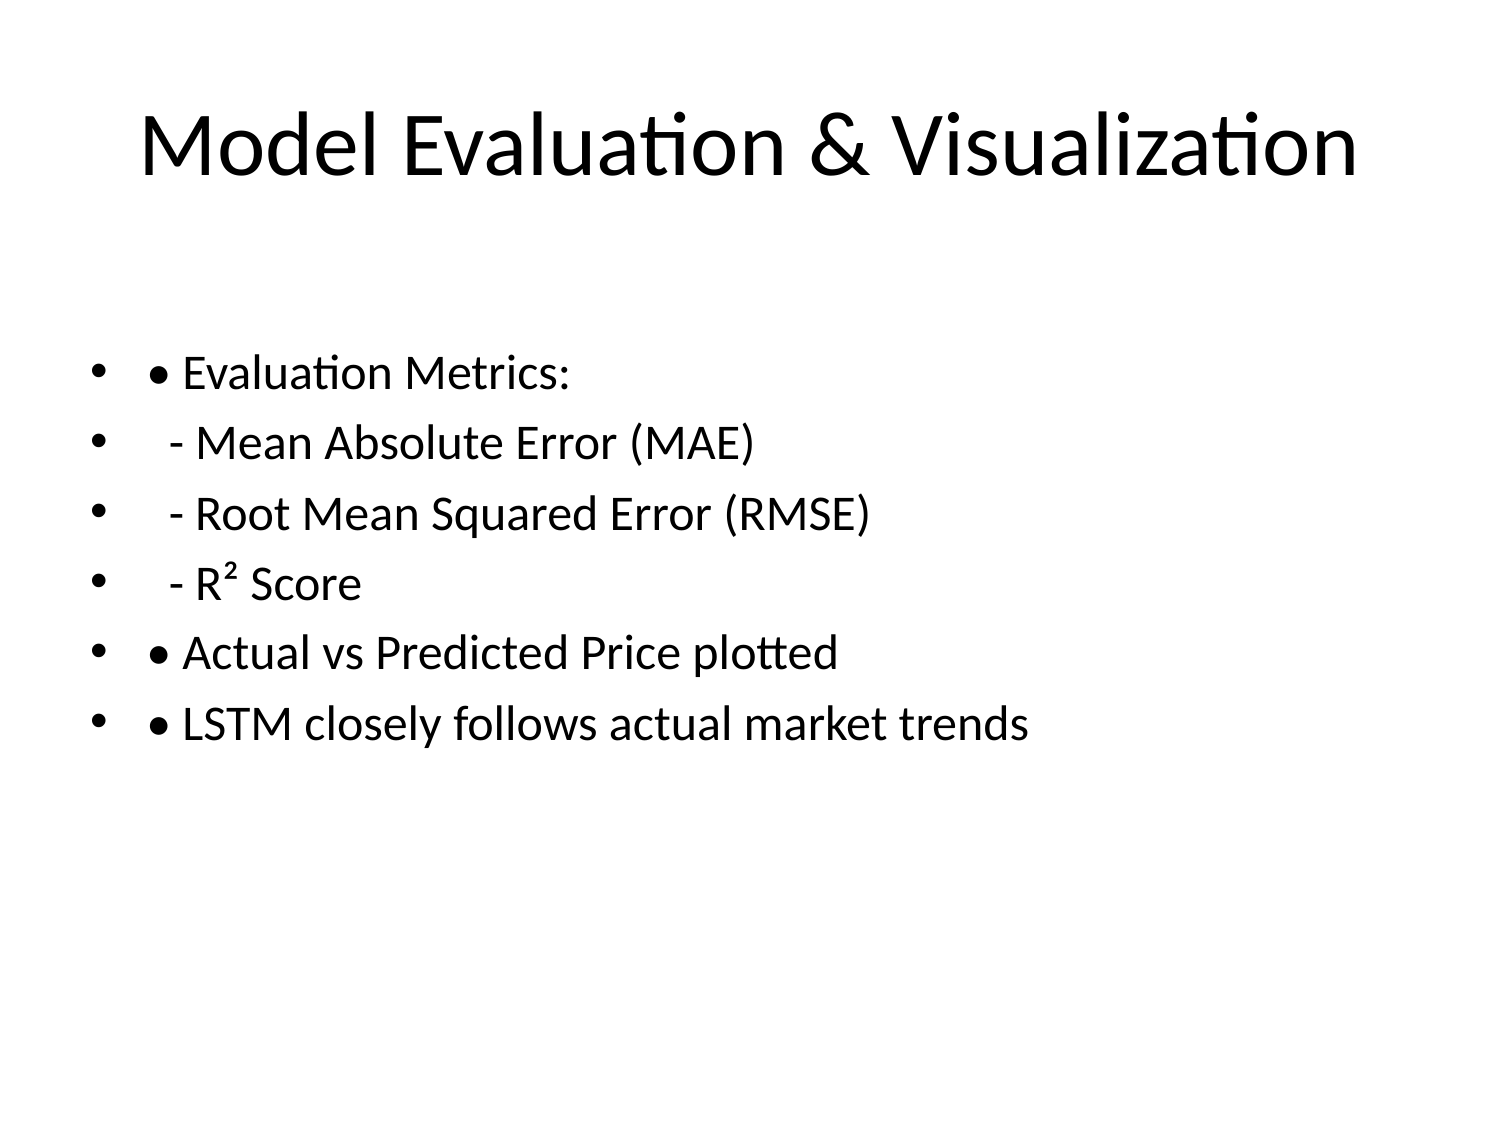

# Model Evaluation & Visualization

• Evaluation Metrics:
  - Mean Absolute Error (MAE)
  - Root Mean Squared Error (RMSE)
  - R² Score
• Actual vs Predicted Price plotted
• LSTM closely follows actual market trends